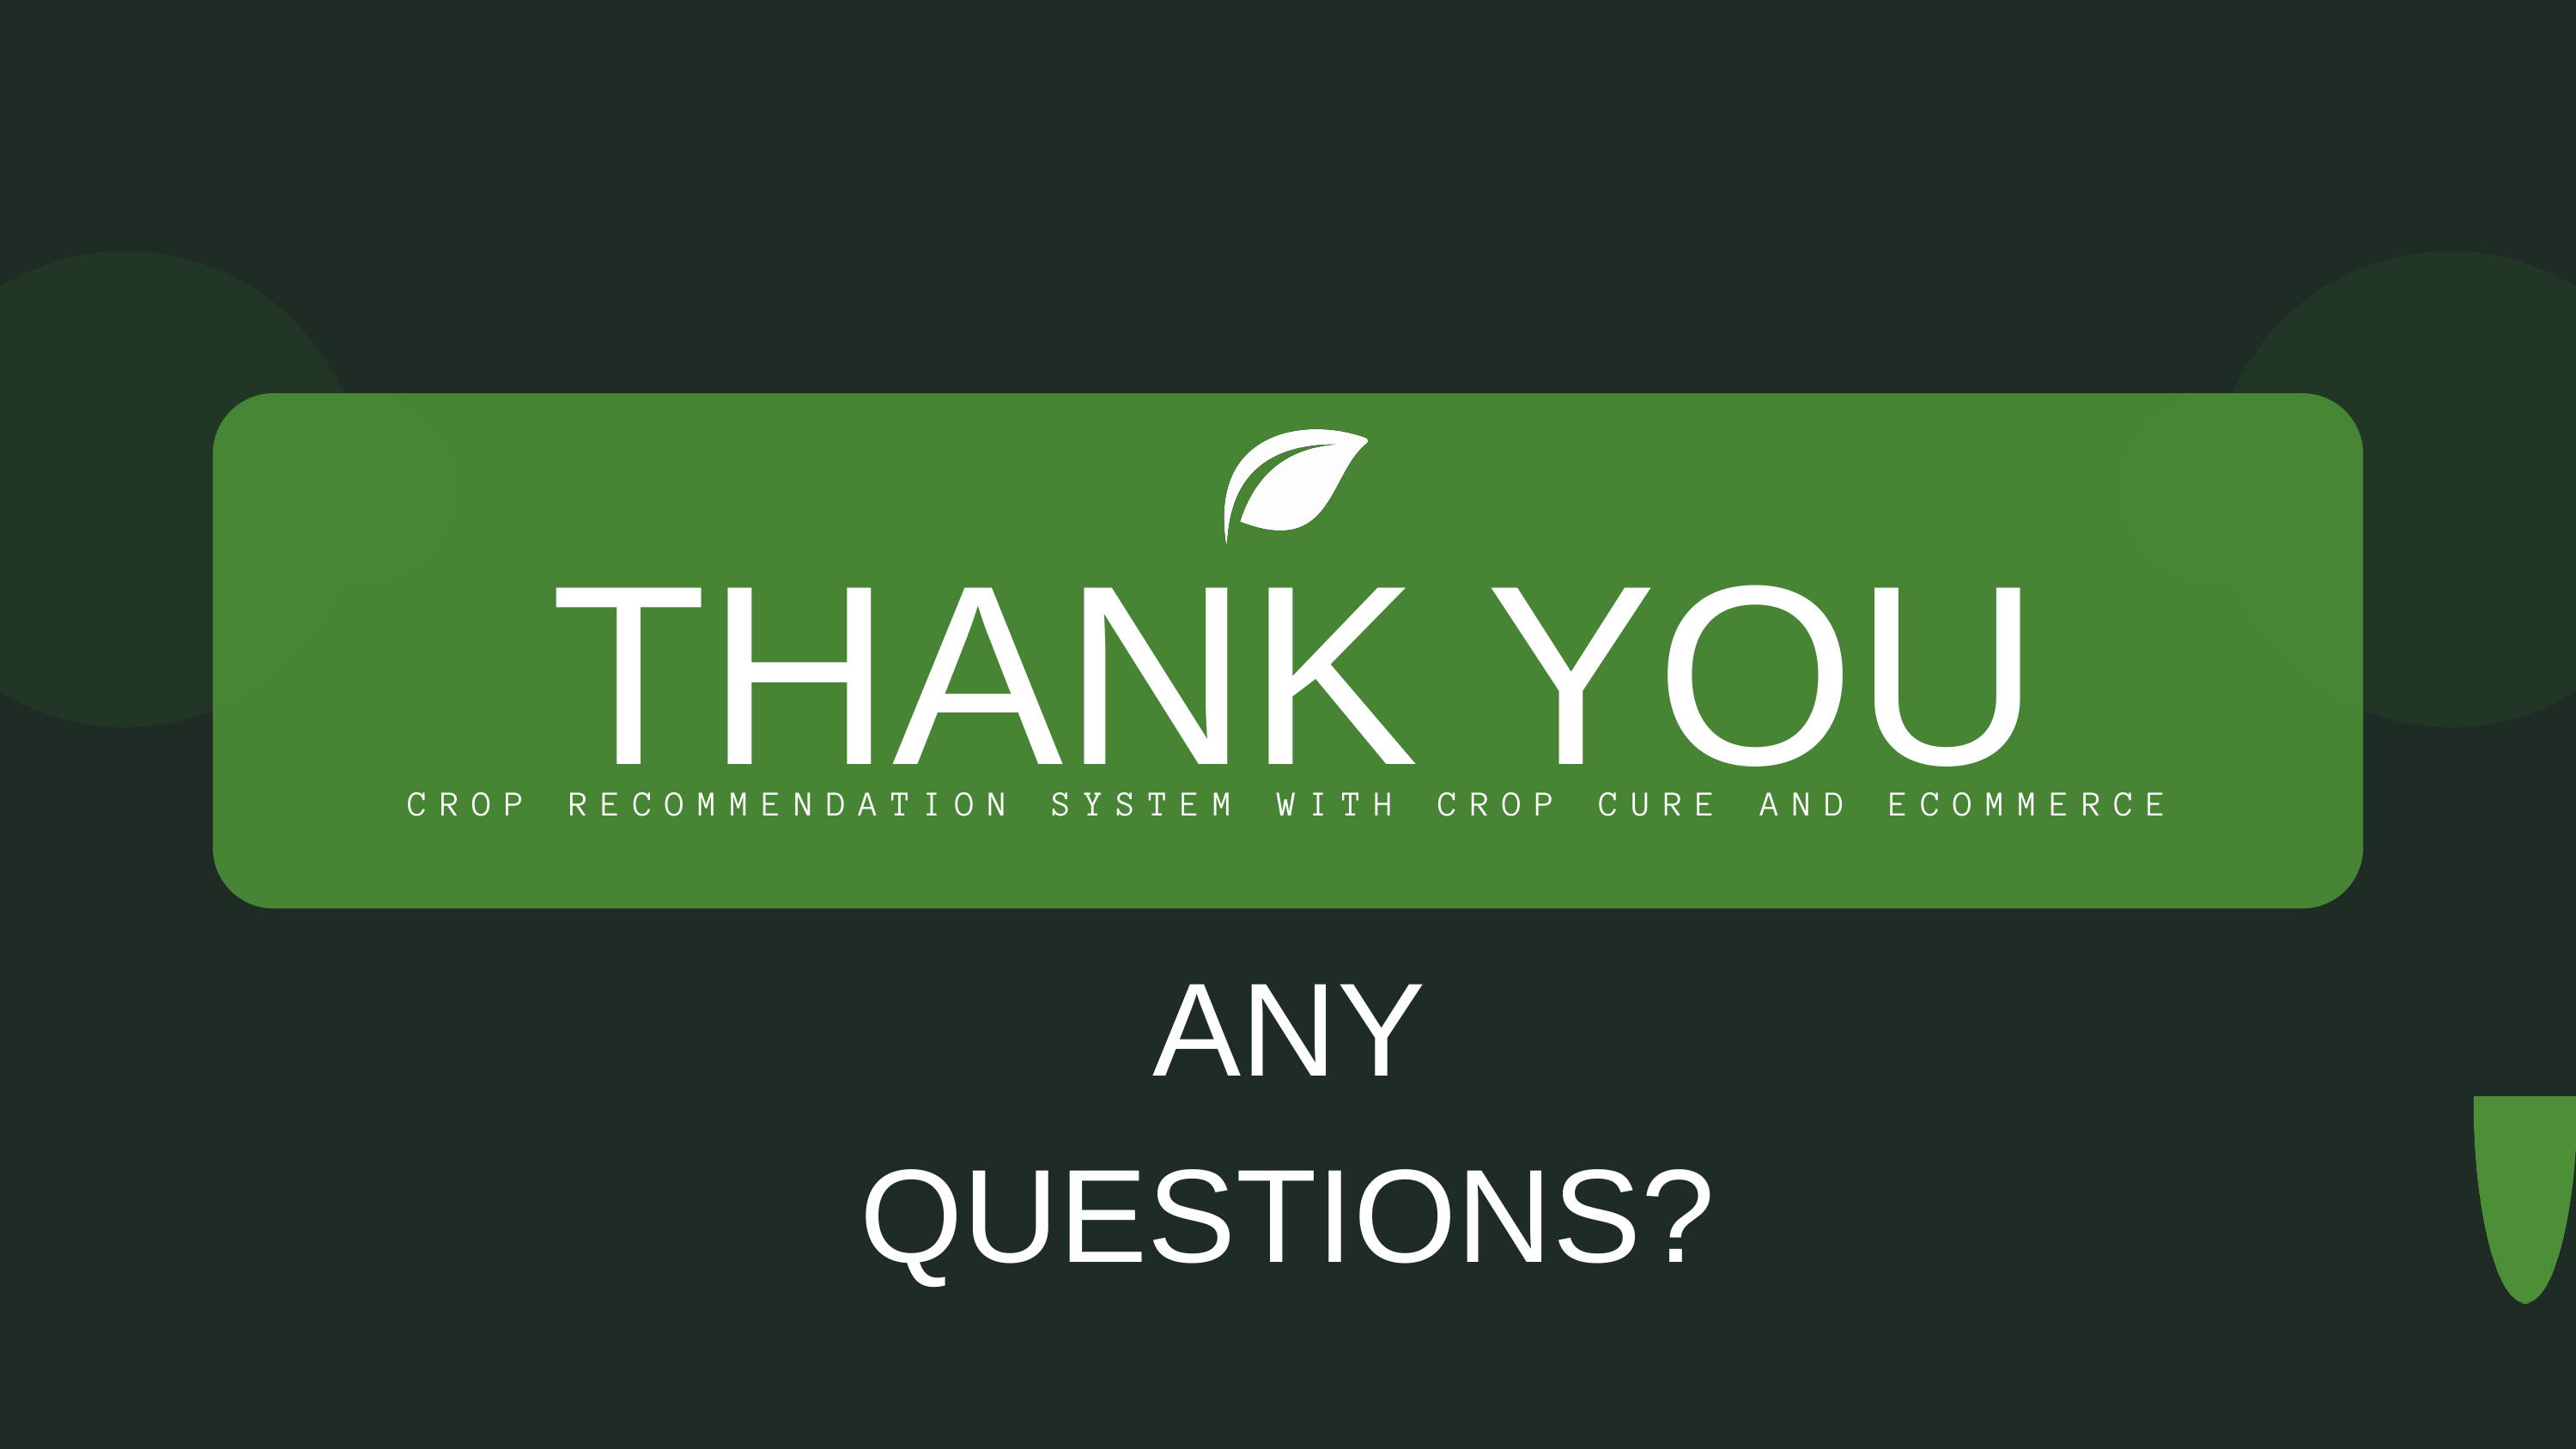

THANK YOU
CROP RECOMMENDATION SYSTEM WITH CROP CURE AND ECOMMERCE
ANY QUESTIONS?